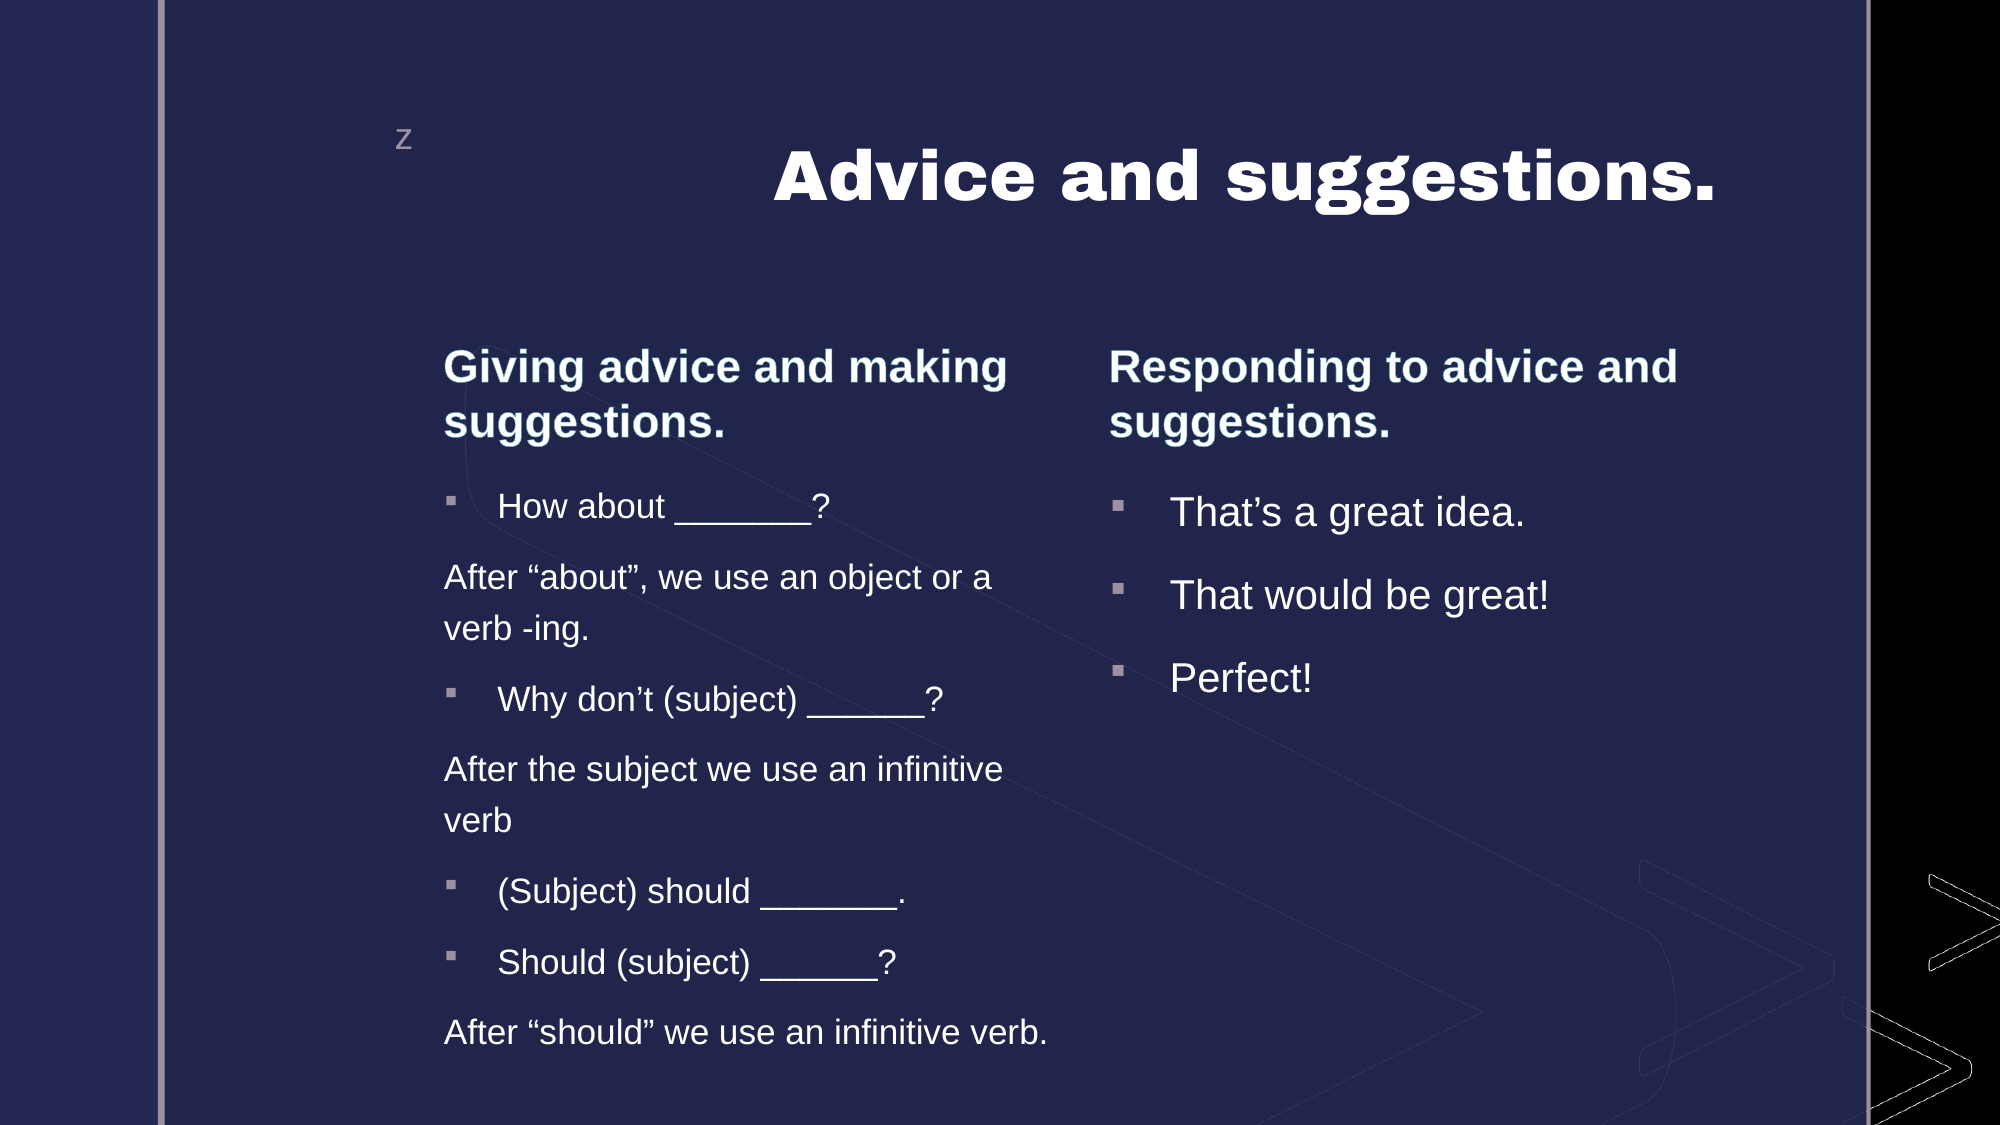

# Advice and suggestions.
Giving advice and making suggestions.
Responding to advice and suggestions.
How about _______?
After “about”, we use an object or a verb -ing.
Why don’t (subject) ______?
After the subject we use an infinitive verb
(Subject) should _______.
Should (subject) ______?
After “should” we use an infinitive verb.

That’s a great idea.
That would be great!
Perfect!